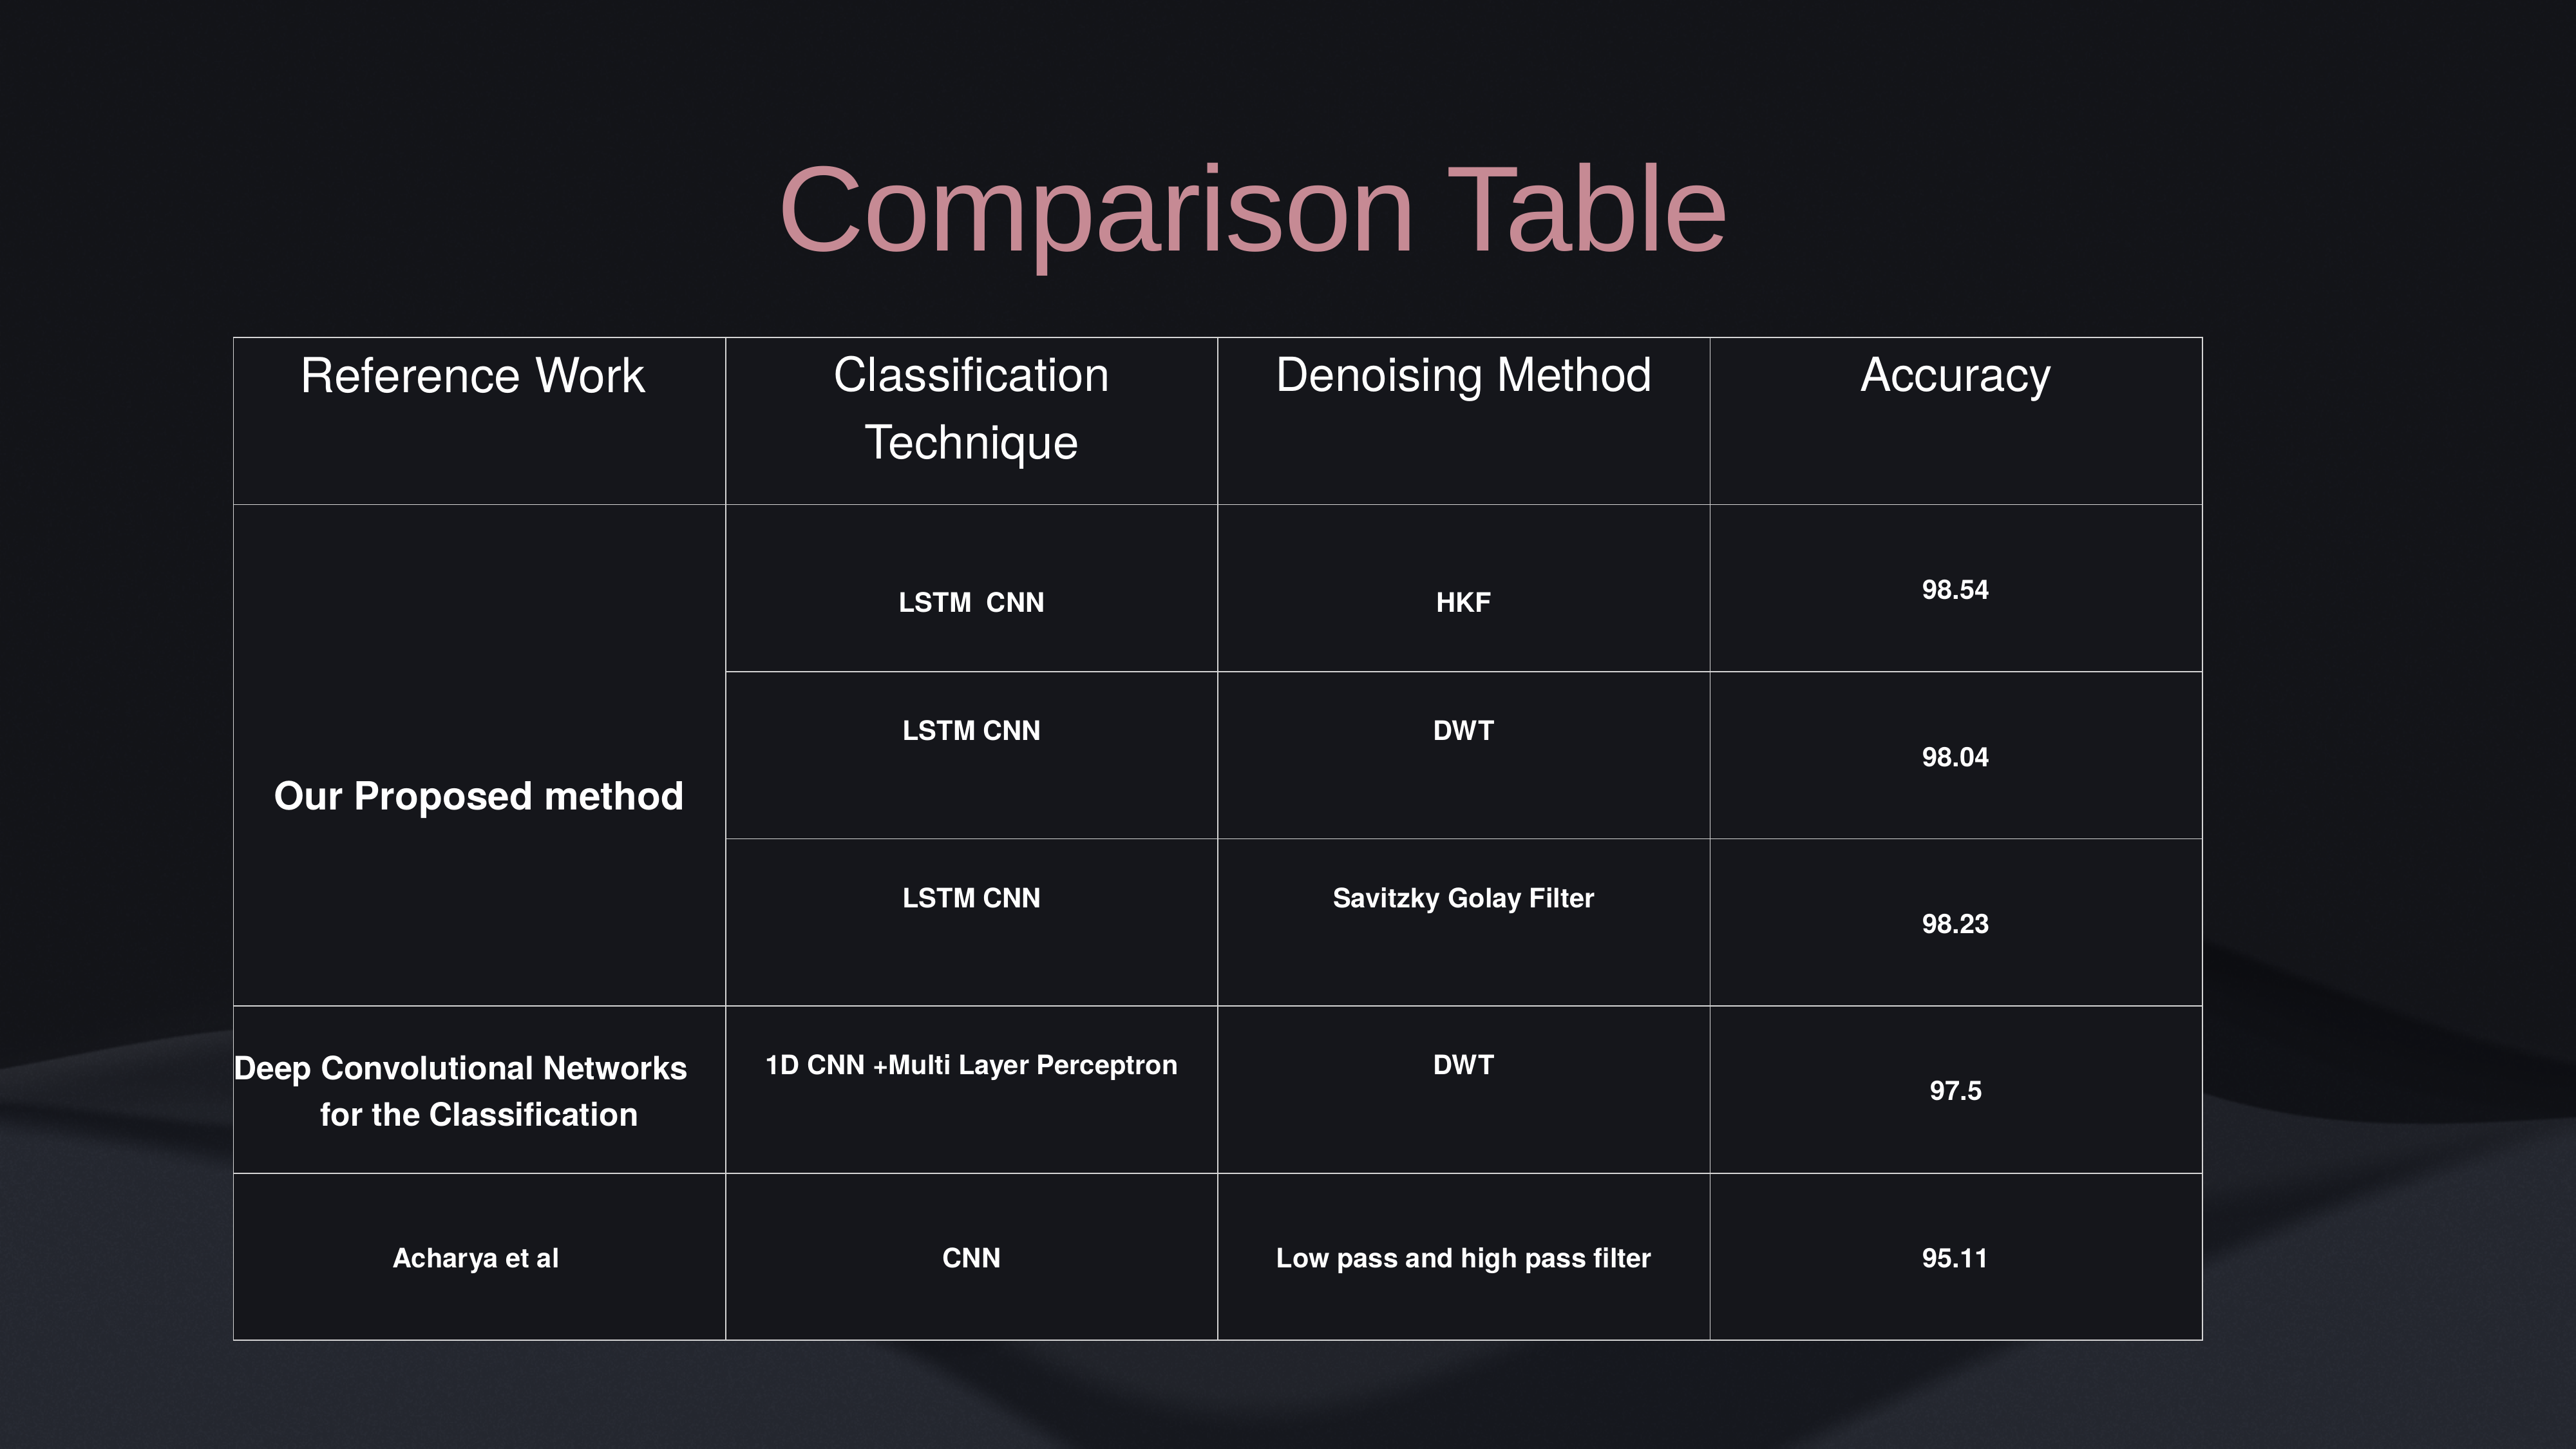

# Comparison Table
| Reference Work | Classification Technique | Denoising Method | Accuracy |
| --- | --- | --- | --- |
| Our Proposed method | LSTM CNN | HKF | 98.54 |
|  | LSTM CNN | DWT | 98.04 |
|  | LSTM CNN | Savitzky Golay Filter | 98.23 |
| Deep Convolutional Networks for the Classification | 1D CNN +Multi Layer Perceptron | DWT | 97.5 |
| Acharya et al | CNN | Low pass and high pass filter | 95.11 |